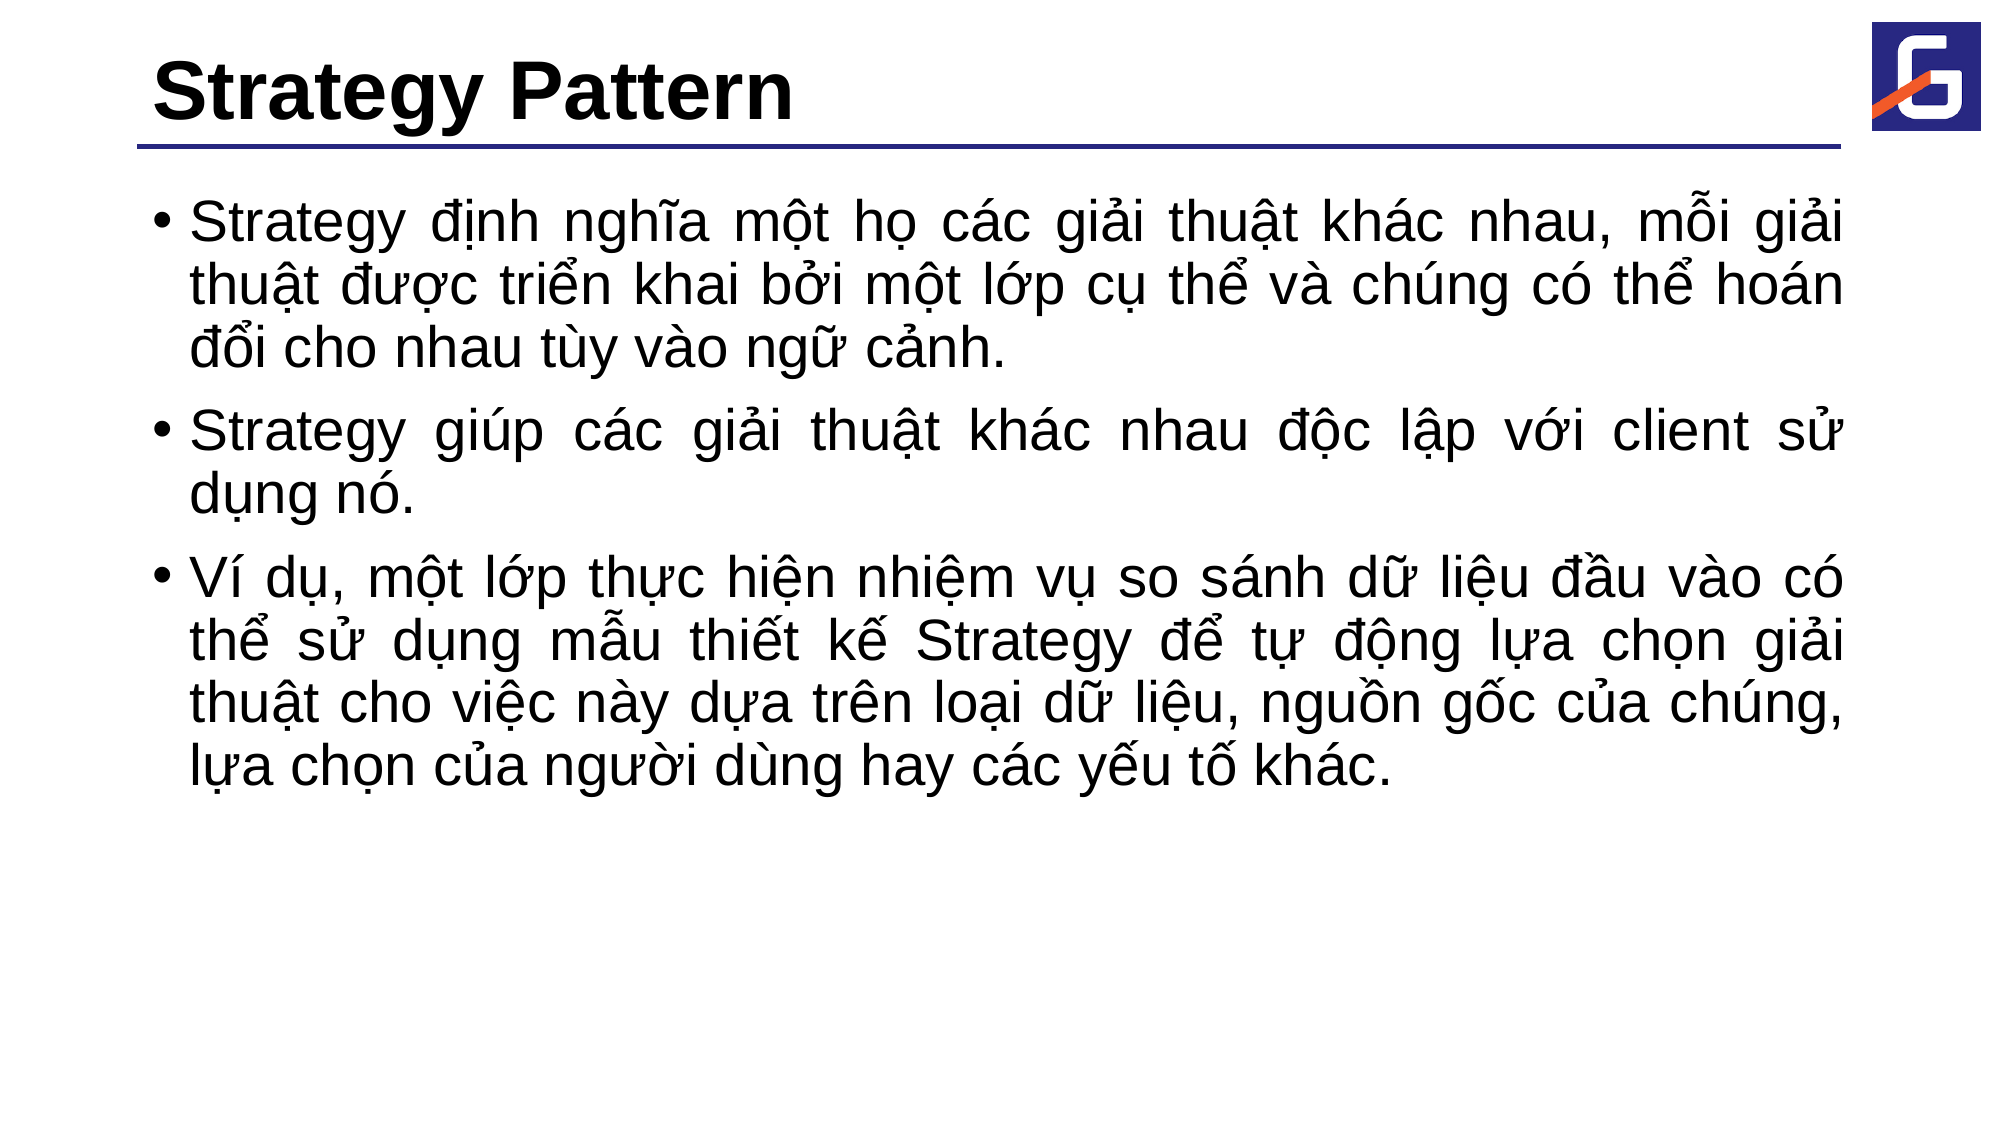

# Strategy Pattern
Strategy định nghĩa một họ các giải thuật khác nhau, mỗi giải thuật được triển khai bởi một lớp cụ thể và chúng có thể hoán đổi cho nhau tùy vào ngữ cảnh.
Strategy giúp các giải thuật khác nhau độc lập với client sử dụng nó.
Ví dụ, một lớp thực hiện nhiệm vụ so sánh dữ liệu đầu vào có thể sử dụng mẫu thiết kế Strategy để tự động lựa chọn giải thuật cho việc này dựa trên loại dữ liệu, nguồn gốc của chúng, lựa chọn của người dùng hay các yếu tố khác.